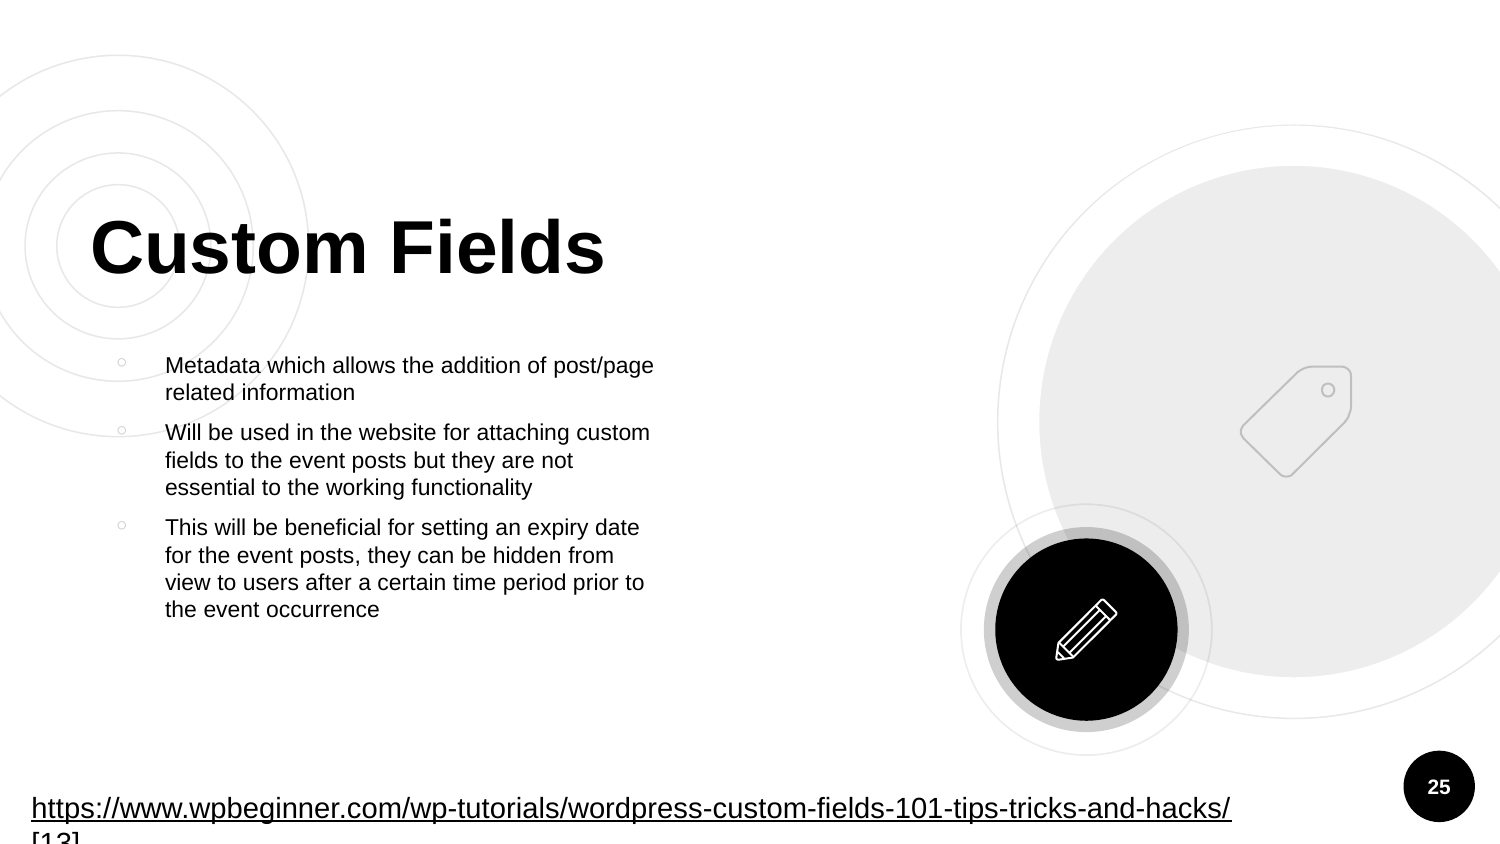

# Custom Fields
Metadata which allows the addition of post/page related information
Will be used in the website for attaching custom fields to the event posts but they are not essential to the working functionality
This will be beneficial for setting an expiry date for the event posts, they can be hidden from view to users after a certain time period prior to the event occurrence

25
https://www.wpbeginner.com/wp-tutorials/wordpress-custom-fields-101-tips-tricks-and-hacks/ [13]